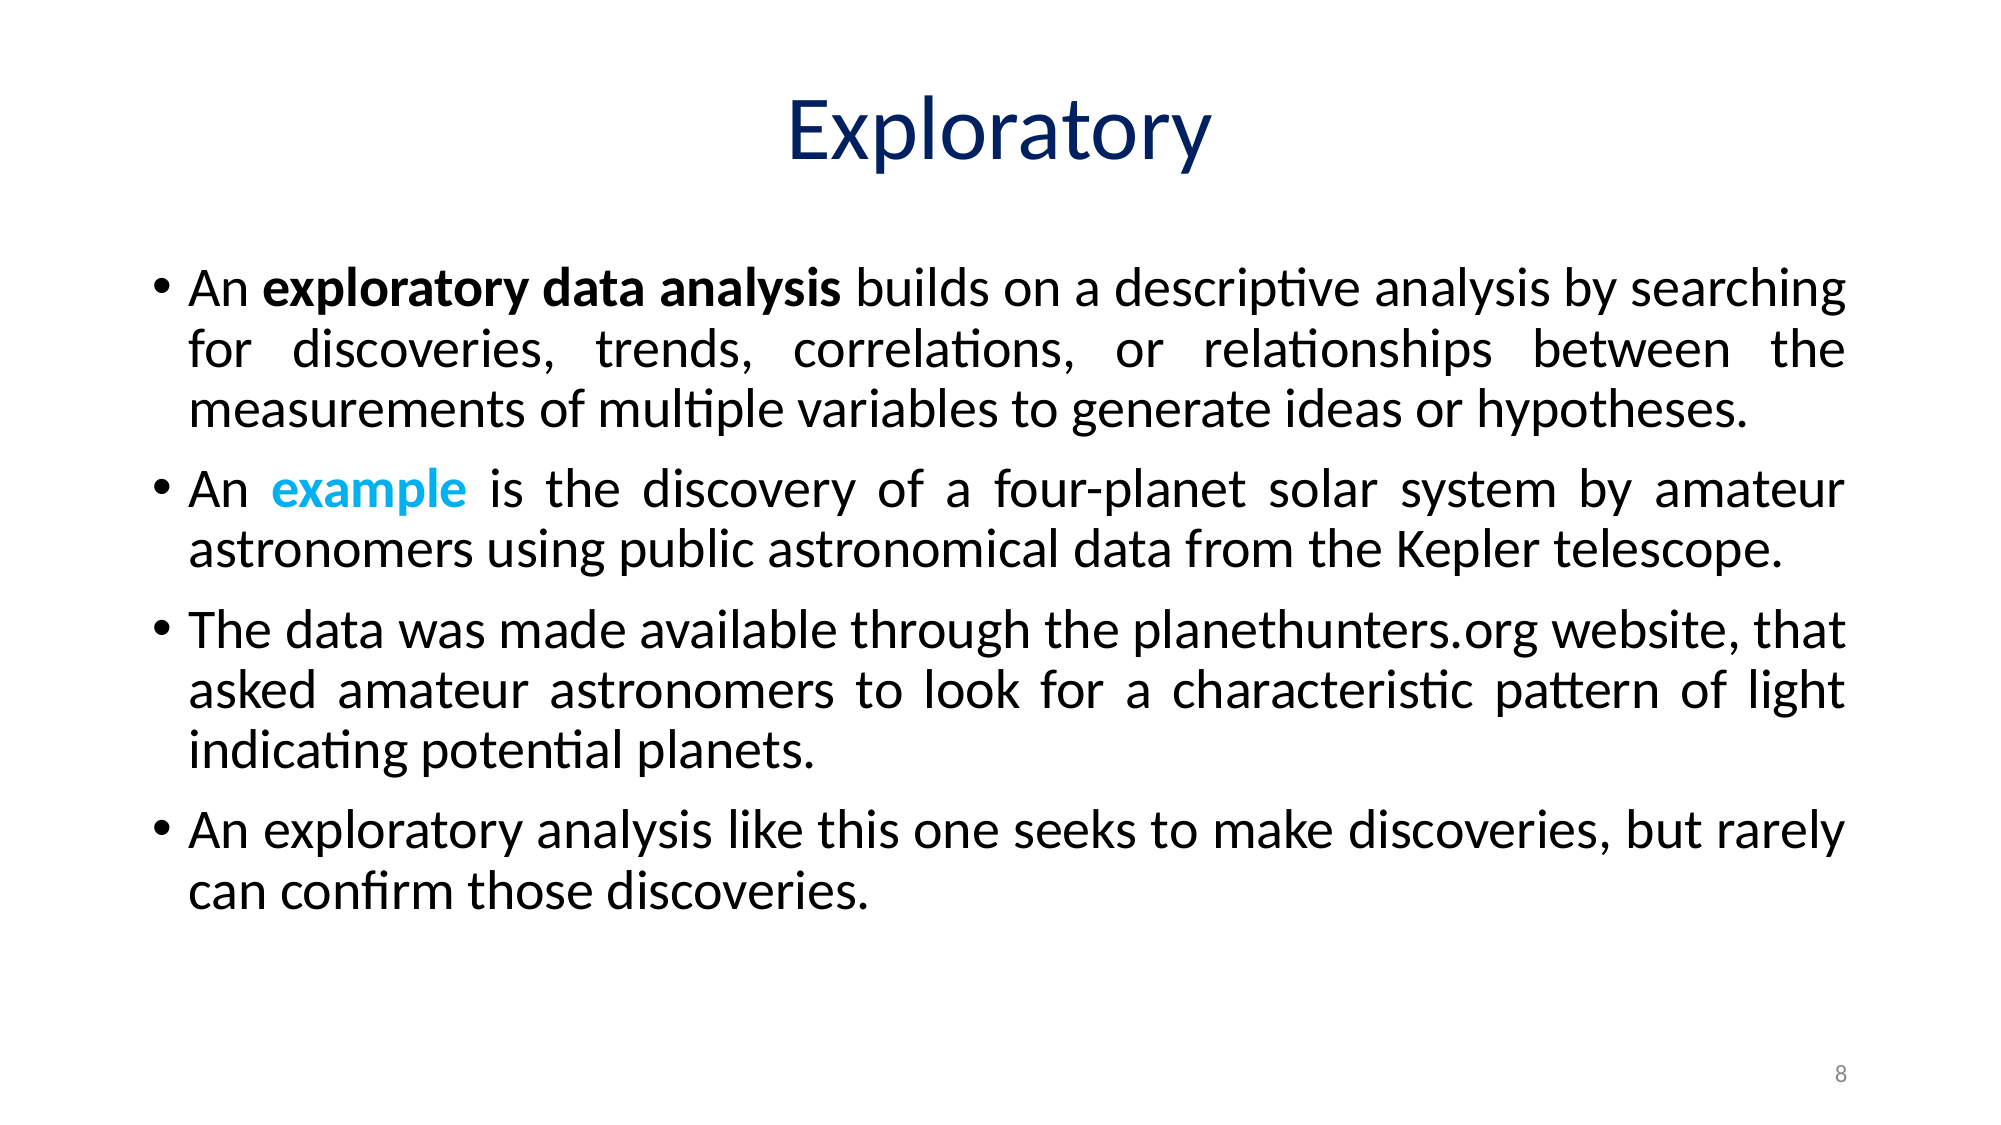

# Exploratory
An exploratory data analysis builds on a descriptive analysis by searching for discoveries, trends, correlations, or relationships between the measurements of multiple variables to generate ideas or hypotheses.
An example is the discovery of a four-planet solar system by amateur astronomers using public astronomical data from the Kepler telescope.
The data was made available through the planethunters.org website, that asked amateur astronomers to look for a characteristic pattern of light indicating potential planets.
An exploratory analysis like this one seeks to make discoveries, but rarely can confirm those discoveries.
8